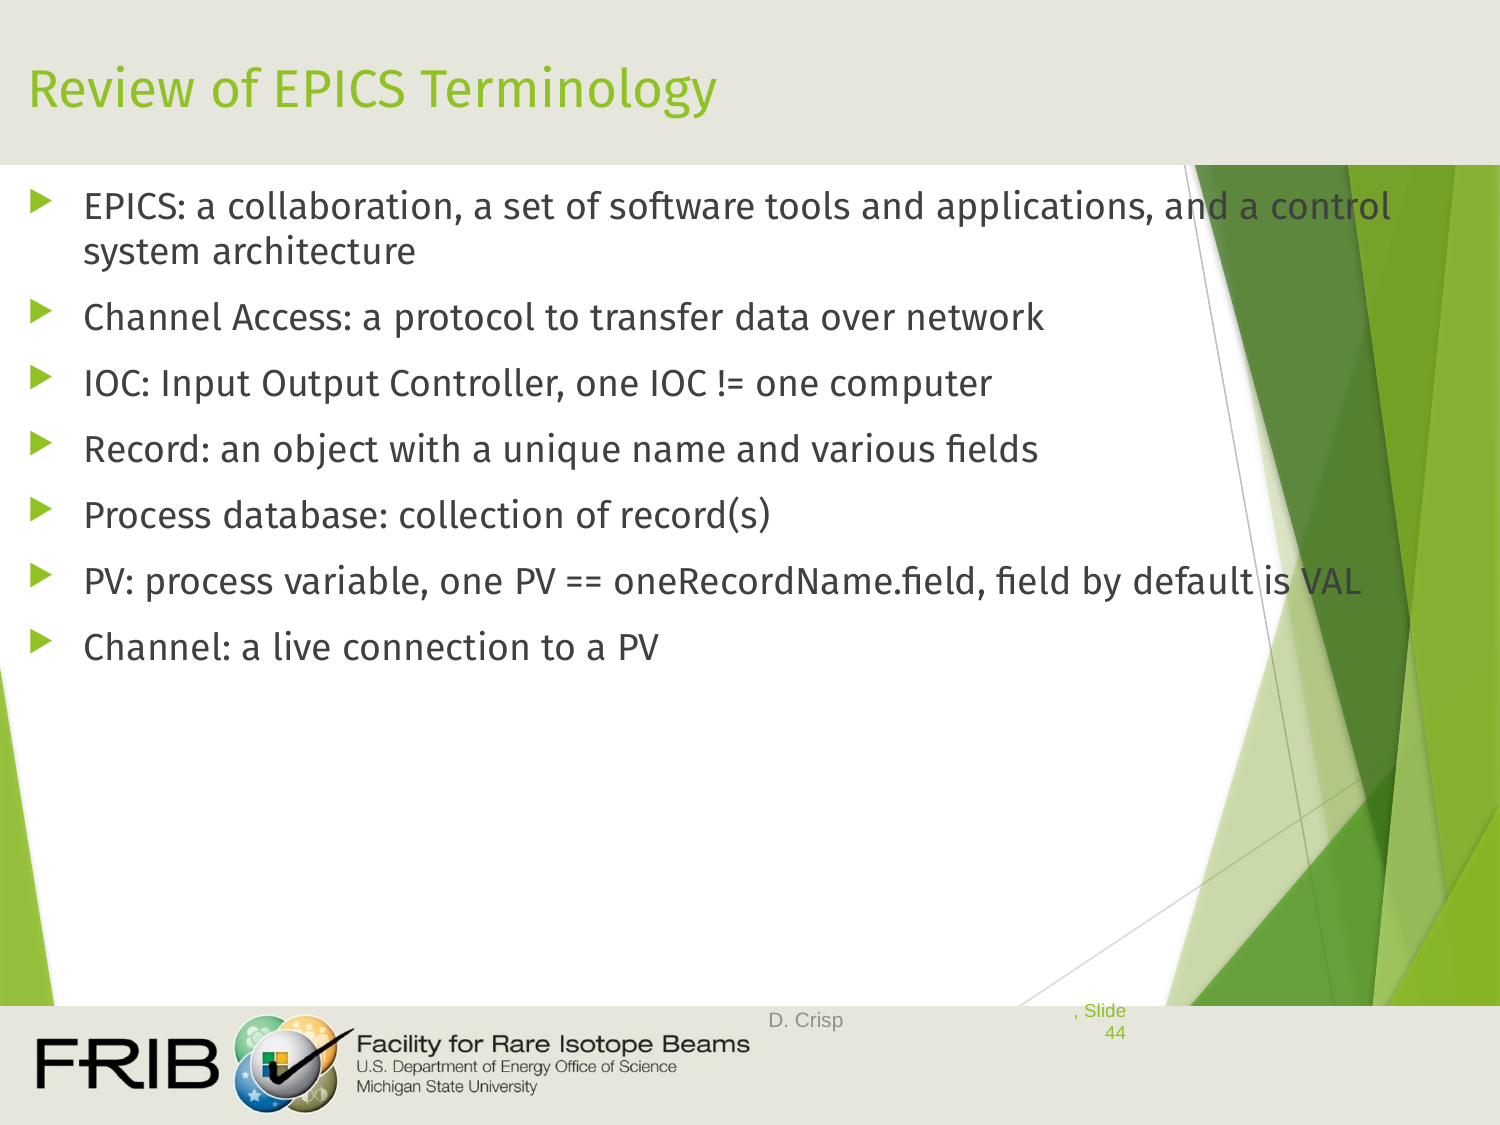

# Review of EPICS Terminology
EPICS: a collaboration, a set of software tools and applications, and a control system architecture
Channel Access: a protocol to transfer data over network
IOC: Input Output Controller, one IOC != one computer
Record: an object with a unique name and various fields
Process database: collection of record(s)
PV: process variable, one PV == oneRecordName.field, field by default is VAL
Channel: a live connection to a PV
D. Crisp
, Slide 44